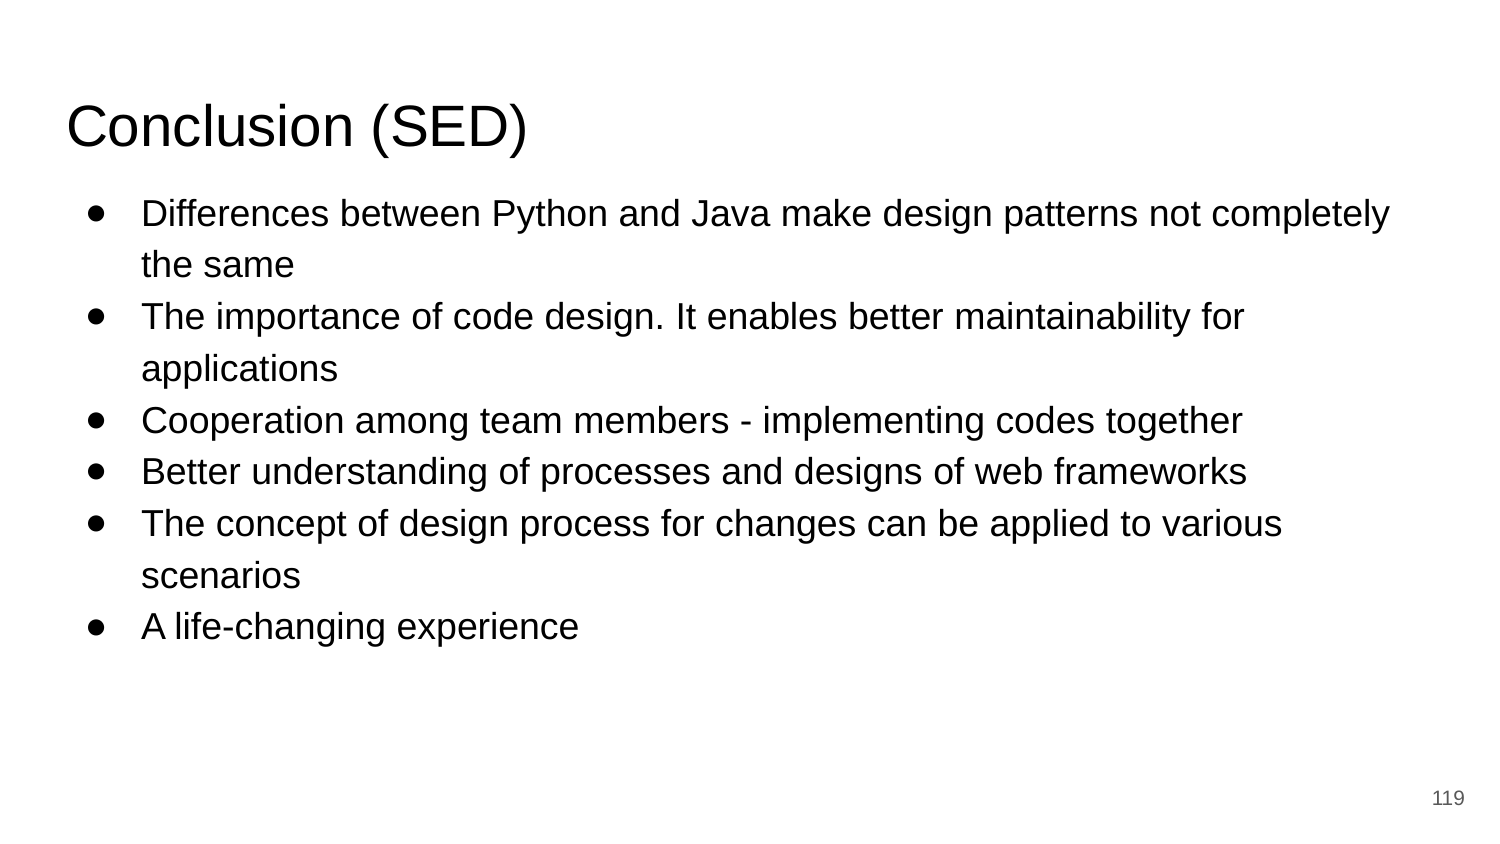

# Conclusion (SED)
Differences between Python and Java make design patterns not completely the same
The importance of code design. It enables better maintainability for applications
Cooperation among team members - implementing codes together
Better understanding of processes and designs of web frameworks
The concept of design process for changes can be applied to various scenarios
A life-changing experience
119